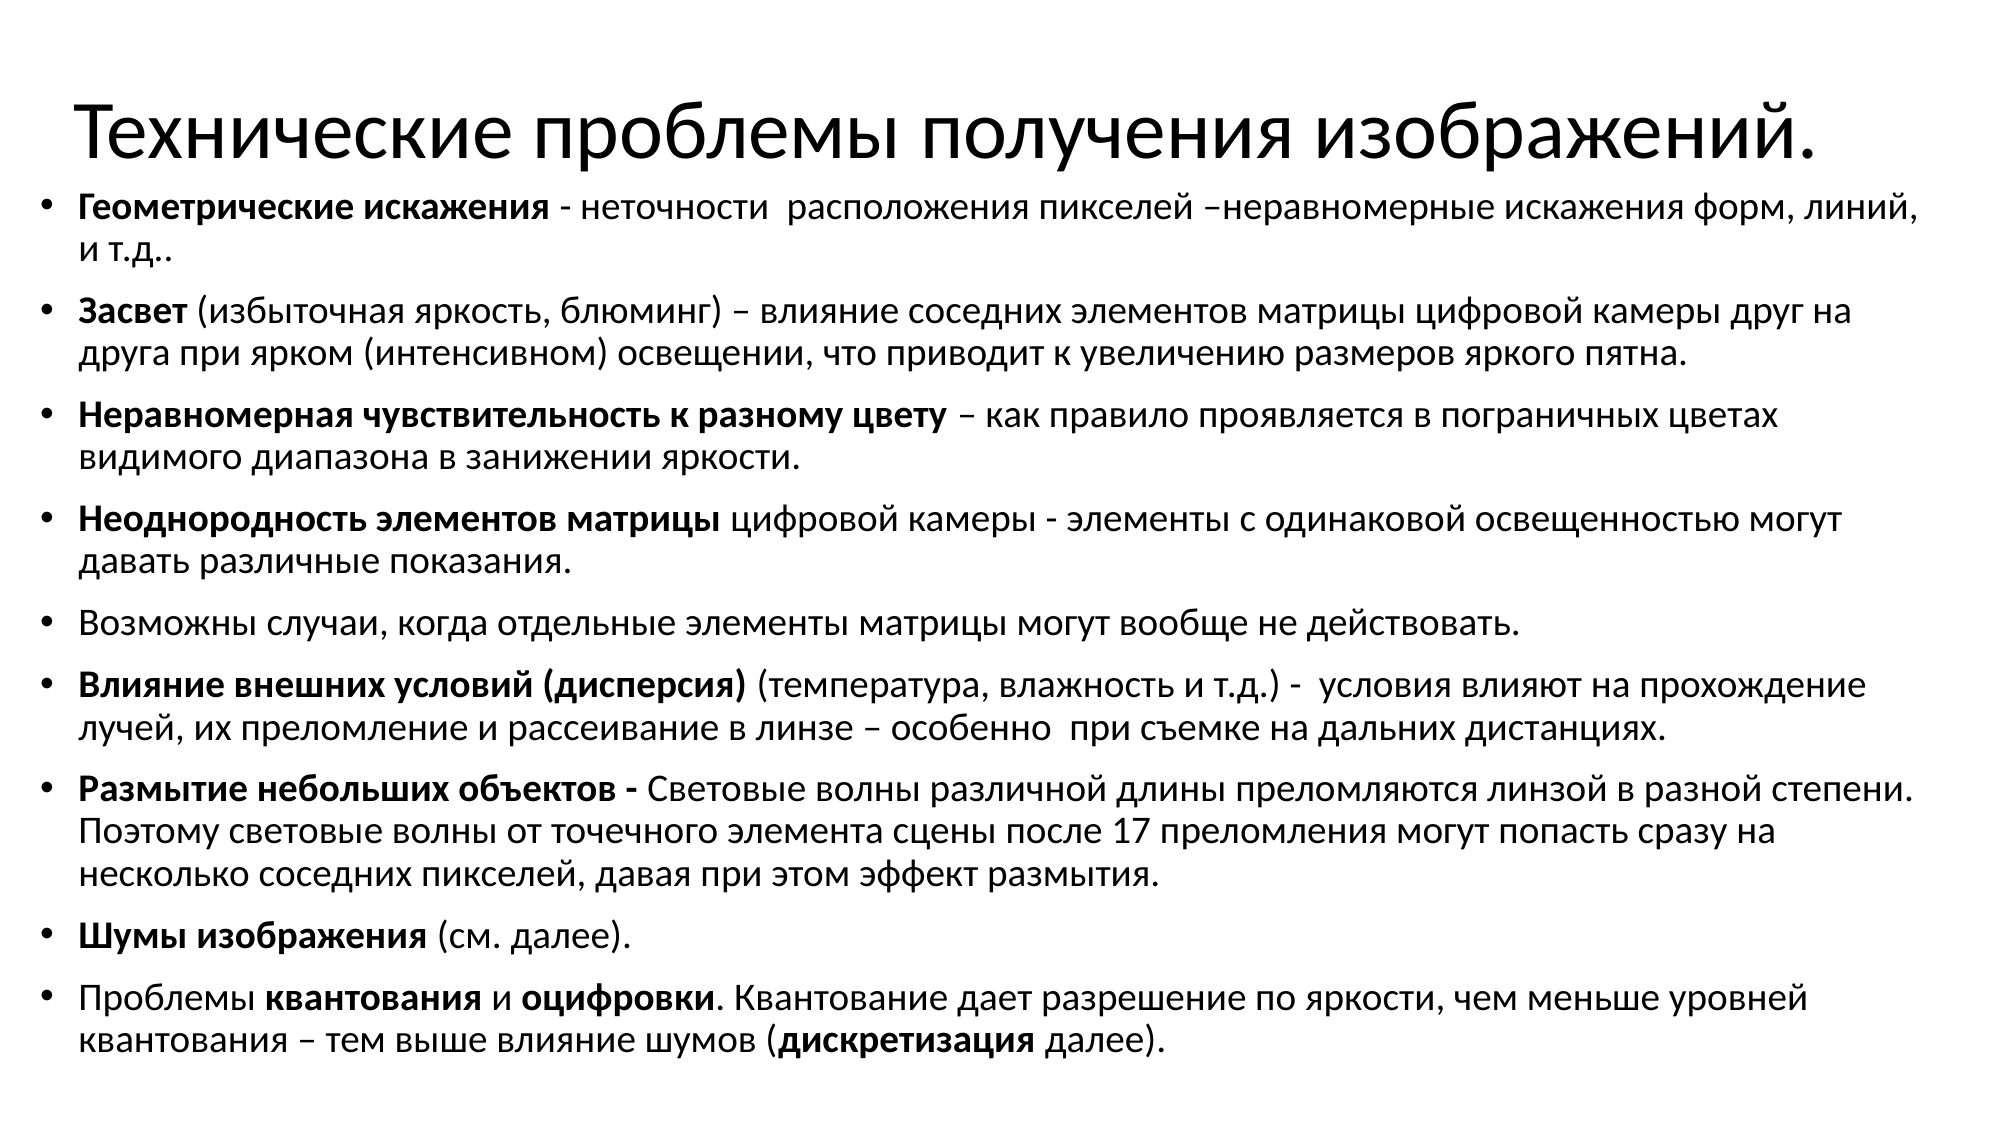

# Технические проблемы получения изображений.
Геометрические искажения - неточности  расположения пикселей –неравномерные искажения форм, линий, и т.д..
Засвет (избыточная яркость, блюминг) – влияние соседних элементов матрицы цифровой камеры друг на друга при ярком (интенсивном) освещении, что приводит к увеличению размеров яркого пятна.
Неравномерная чувствительность к разному цвету – как правило проявляется в пограничных цветах видимого диапазона в занижении яркости.
Неоднородность элементов матрицы цифровой камеры - элементы с одинаковой освещенностью могут давать различные показания.
Возможны случаи, когда отдельные элементы матрицы могут вообще не действовать.
Влияние внешних условий (дисперсия) (температура, влажность и т.д.) -  условия влияют на прохождение лучей, их преломление и рассеивание в линзе – особенно  при съемке на дальних дистанциях.
Размытие небольших объектов - Световые волны различной длины преломляются линзой в разной степени. Поэтому световые волны от точечного элемента сцены после 17 преломления могут попасть сразу на несколько соседних пикселей, давая при этом эффект размытия.
Шумы изображения (см. далее).
Проблемы квантования и оцифровки. Квантование дает разрешение по яркости, чем меньше уровней квантования – тем выше влияние шумов (дискретизация далее).